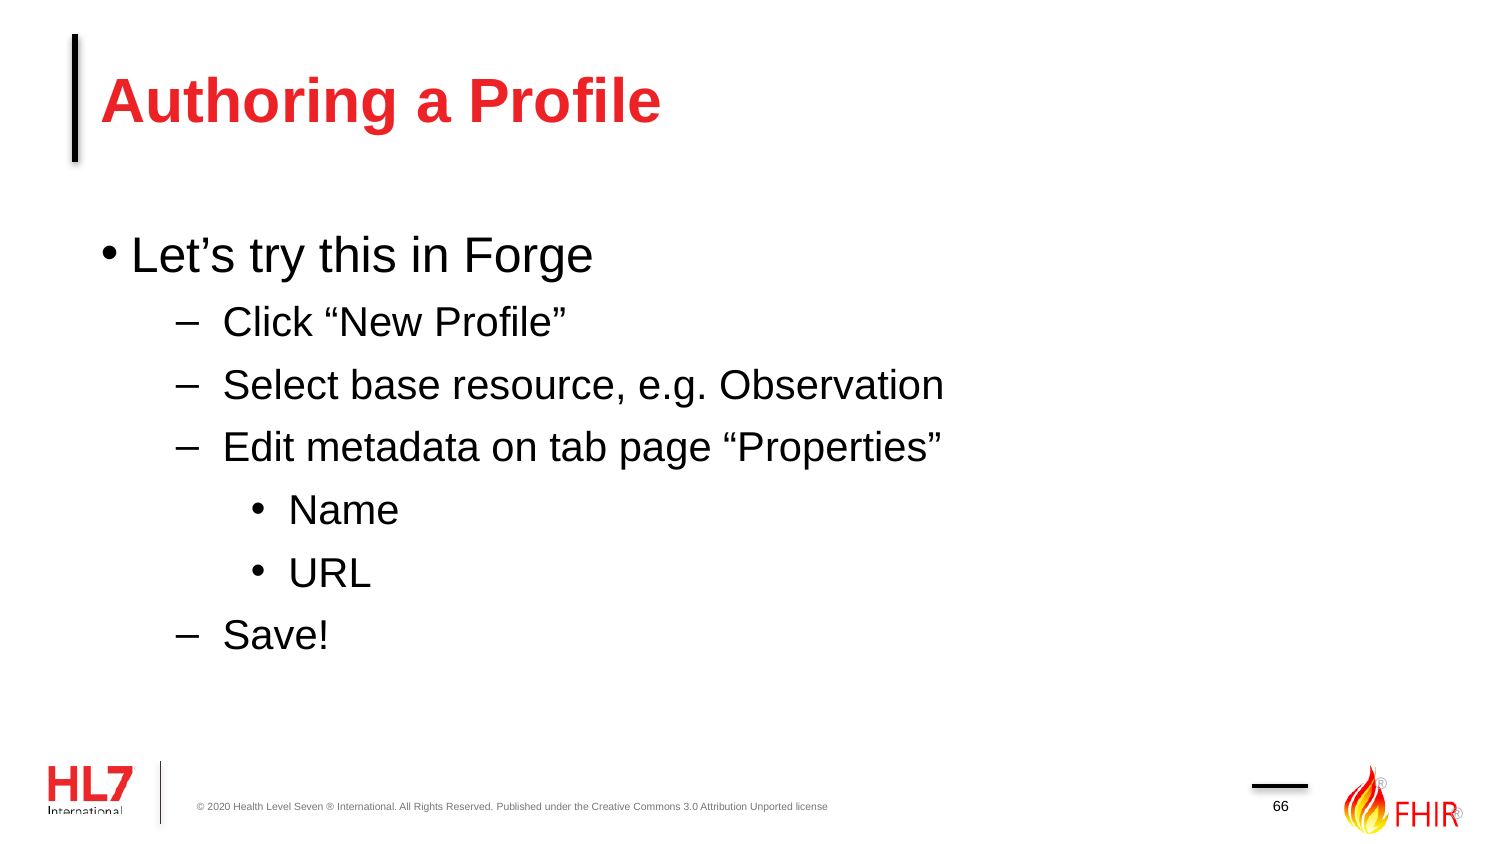

# Authoring a Profile
Let’s try this in Forge
Click “New Profile”
Select base resource, e.g. Observation
Edit metadata on tab page “Properties”
Name
URL
Save!
66
© 2020 Health Level Seven ® International. All Rights Reserved. Published under the Creative Commons 3.0 Attribution Unported license